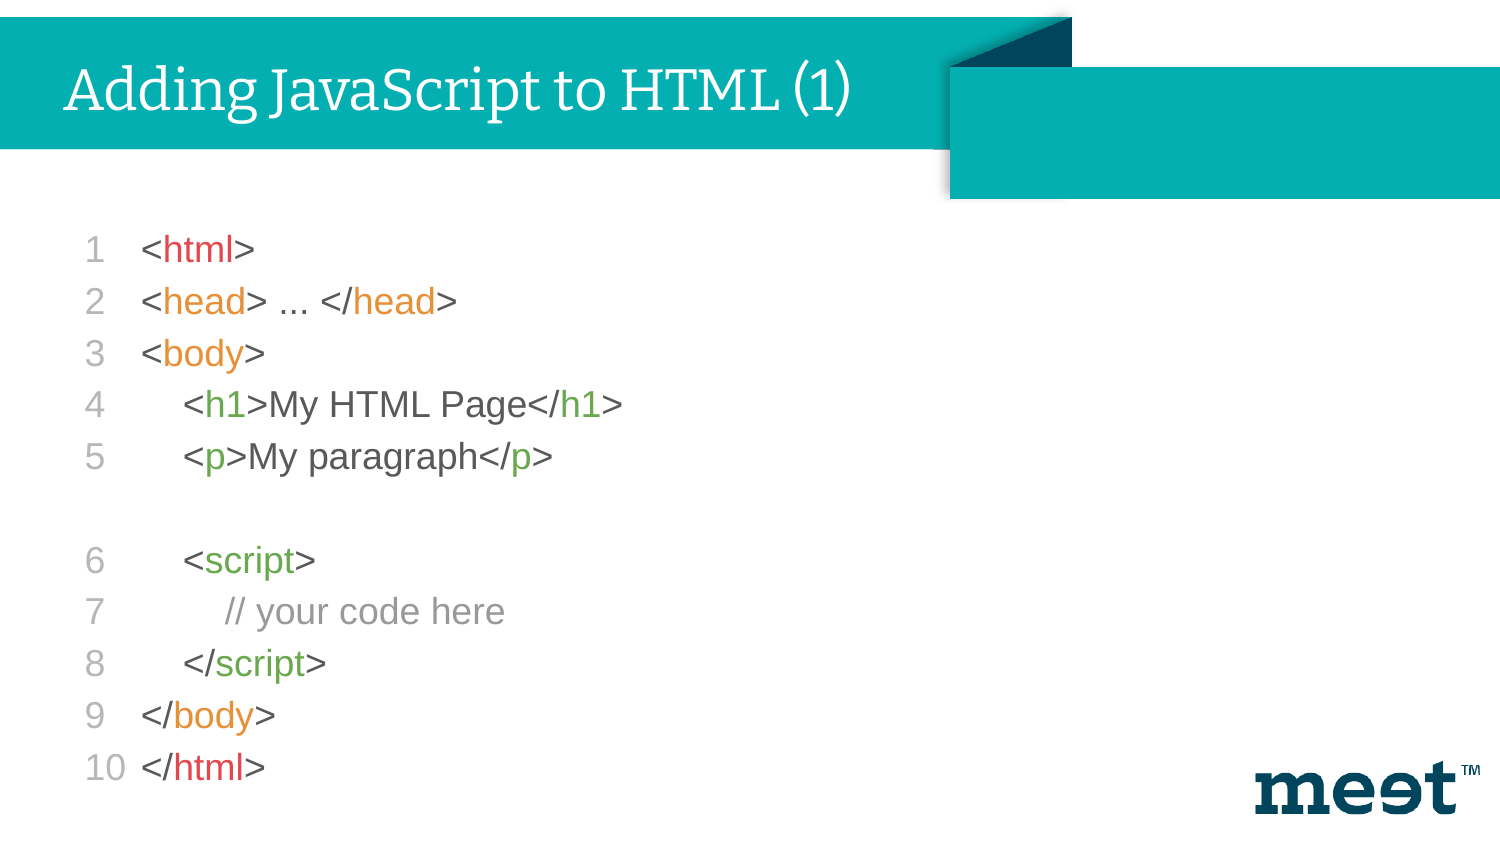

Adding JavaScript to HTML (1)
<html>
<head> ... </head>
<body>
    <h1>My HTML Page</h1>
    <p>My paragraph</p>

    <script>
        // your code here
    </script>
</body>
</html>